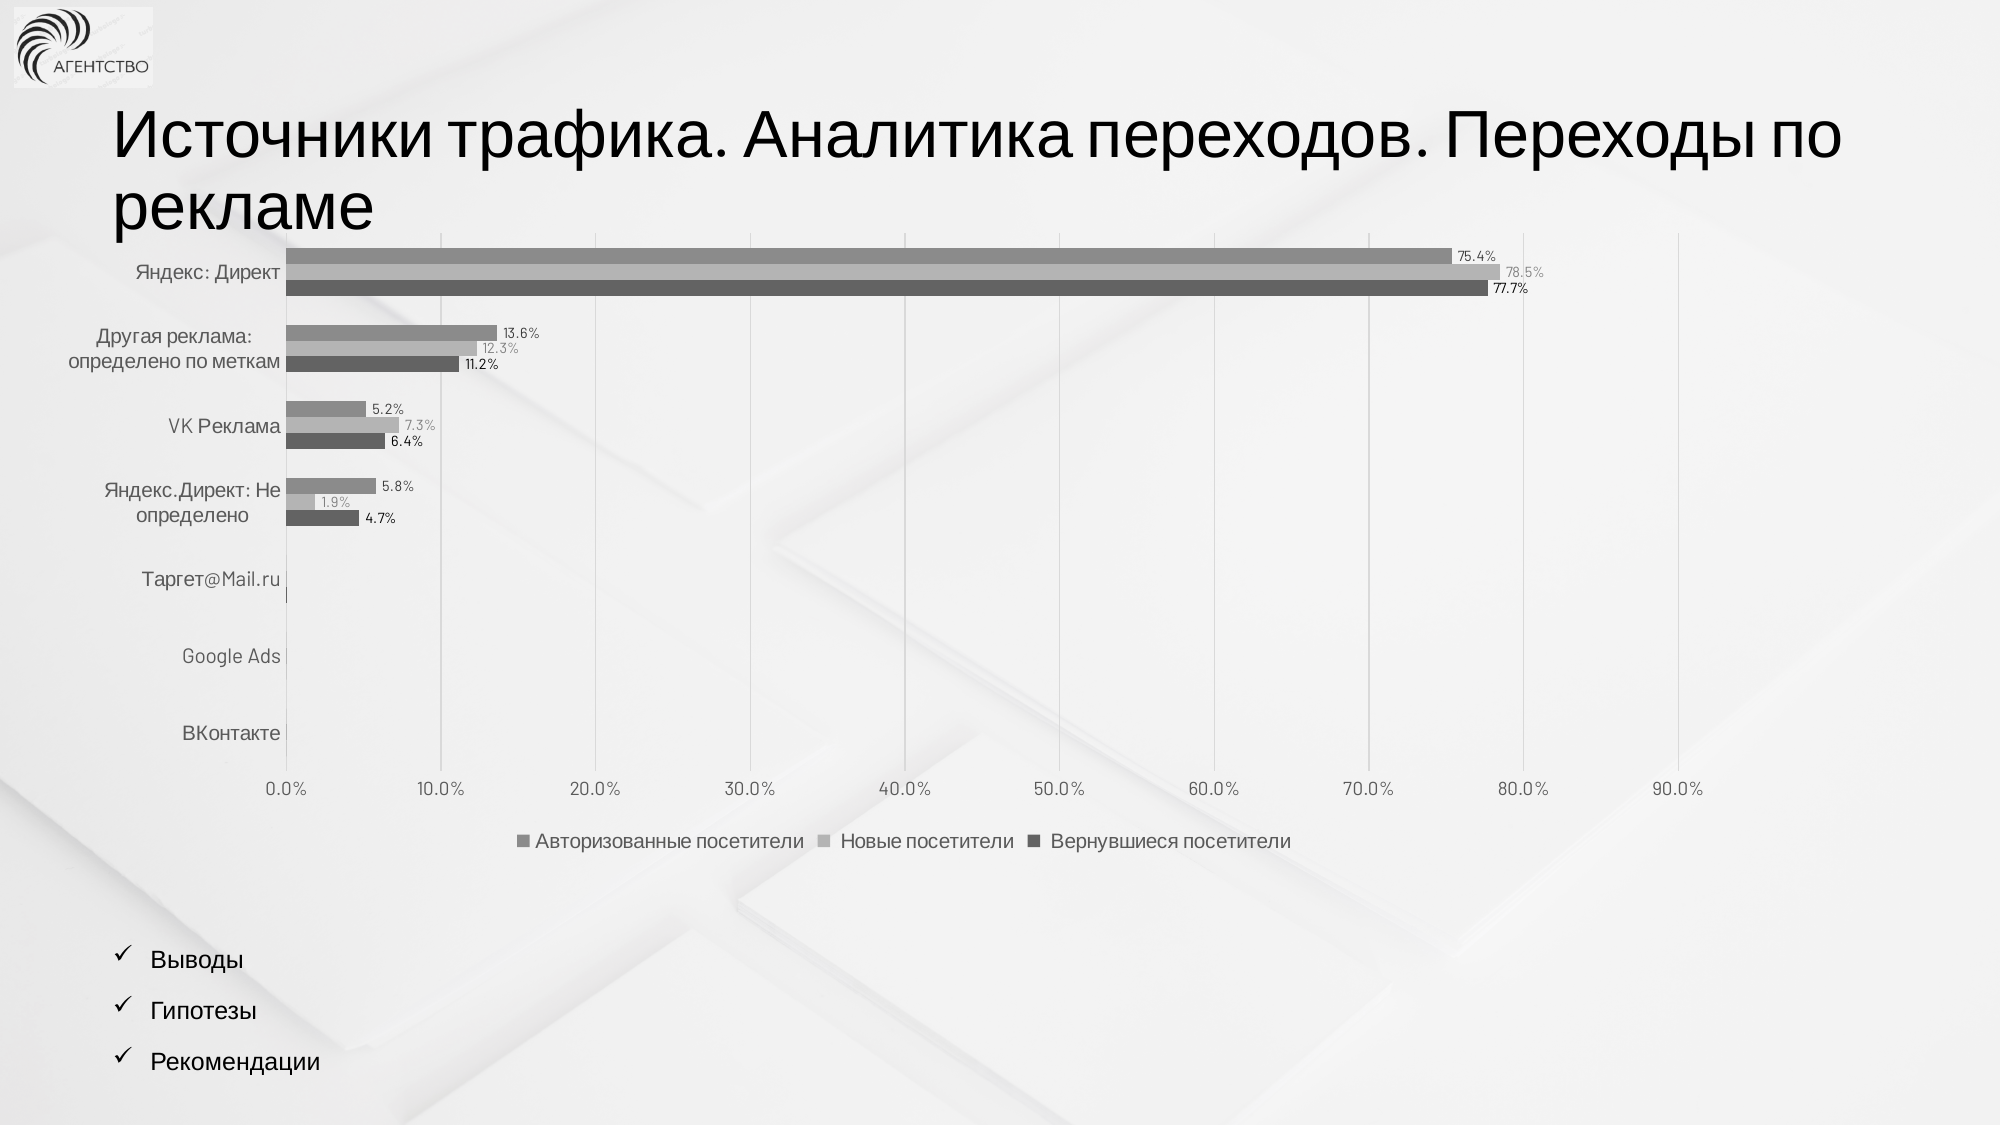

Источники трафика. Аналитика переходов. Переходы по рекламе

### Chart

| Category |  Вернувшиеся посетители |  Новые посетители | Авторизованные посетители |
|---|---|---|---|
| ВКонтакте | 0.0 | 4.825323296660876e-05 | 0.0 |
| Google Ads | 0.0 | 9.650646593321752e-05 | 0.0 |
| Таргет@Mail.ru | 0.00045024763619990995 | 4.825323296660876e-05 | 0.0 |
| Яндекс.Директ: Не определено | 0.04727600180099054 | 0.018867014089944026 | 0.05808080808080808 |
| VK Реклама | 0.06393516434038721 | 0.07300714147847906 | 0.05176767676767677 |
| Другая реклама: определено по меткам | 0.11166141377757767 | 0.12299749083188574 | 0.13636363636363635 |
| Яндекс: Директ | 0.7766771724448447 | 0.7849353406678248 | 0.7537878787878788 |
Выводы
Гипотезы
Рекомендации